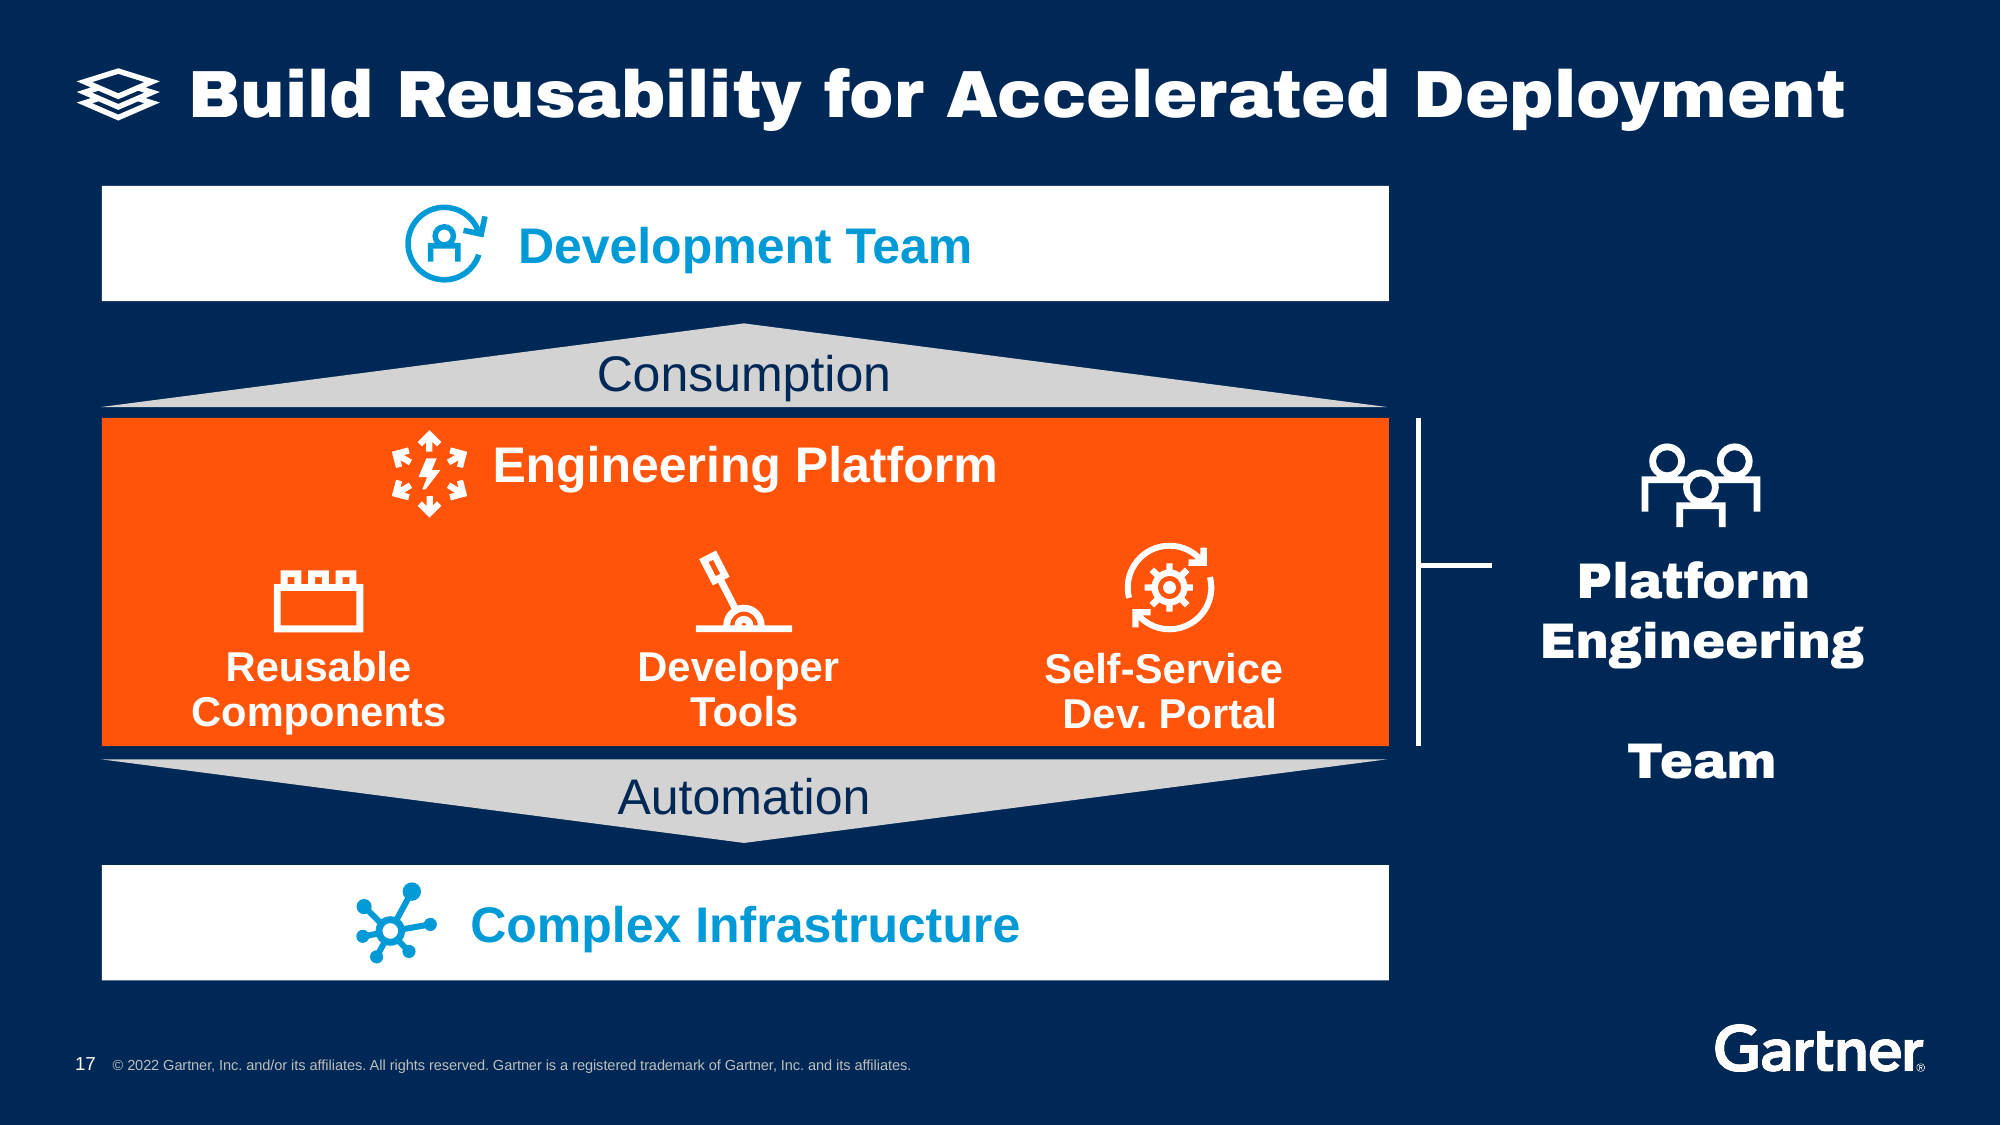

Build Reusability for Accelerated Deployment

Development Team

Consumption
Engineering Platform

Friction

Platform
Engineering
Team

Self-Service
Dev. Portal

Developer
Tools

Reusable Components
Automation

Complex Infrastructure